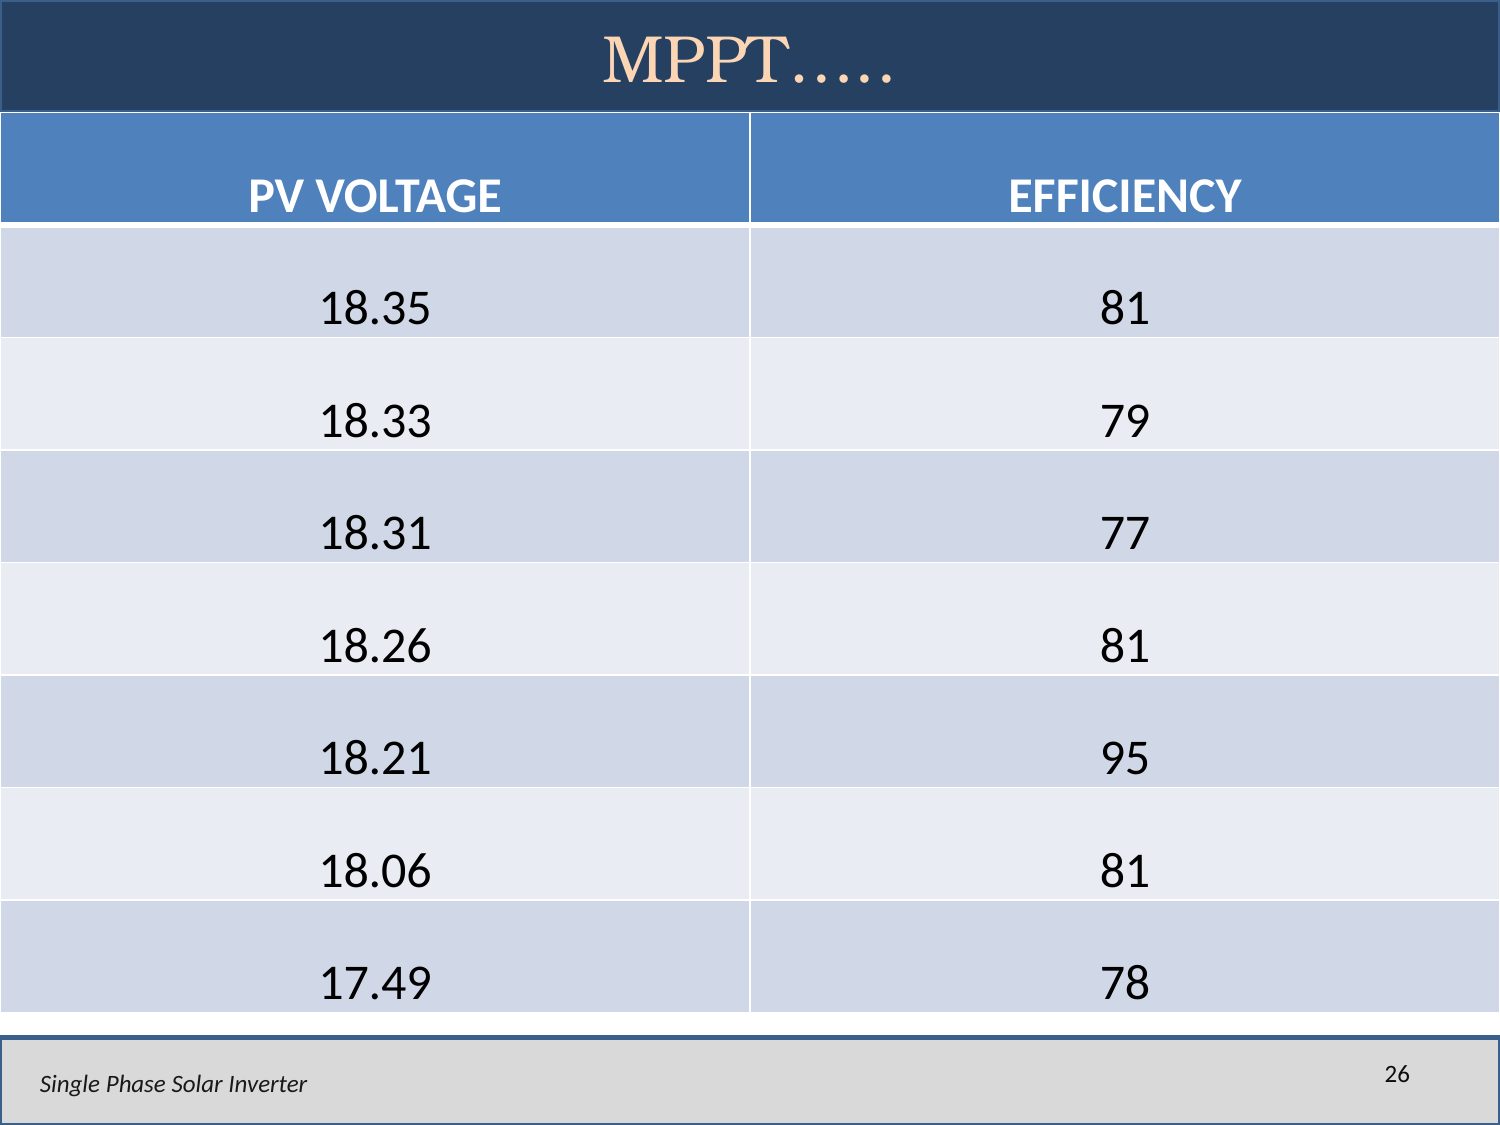

# MPPT…..
| PV VOLTAGE | EFFICIENCY |
| --- | --- |
| 18.35 | 81 |
| 18.33 | 79 |
| 18.31 | 77 |
| 18.26 | 81 |
| 18.21 | 95 |
| 18.06 | 81 |
| 17.49 | 78 |
26
Single Phase Solar Inverter